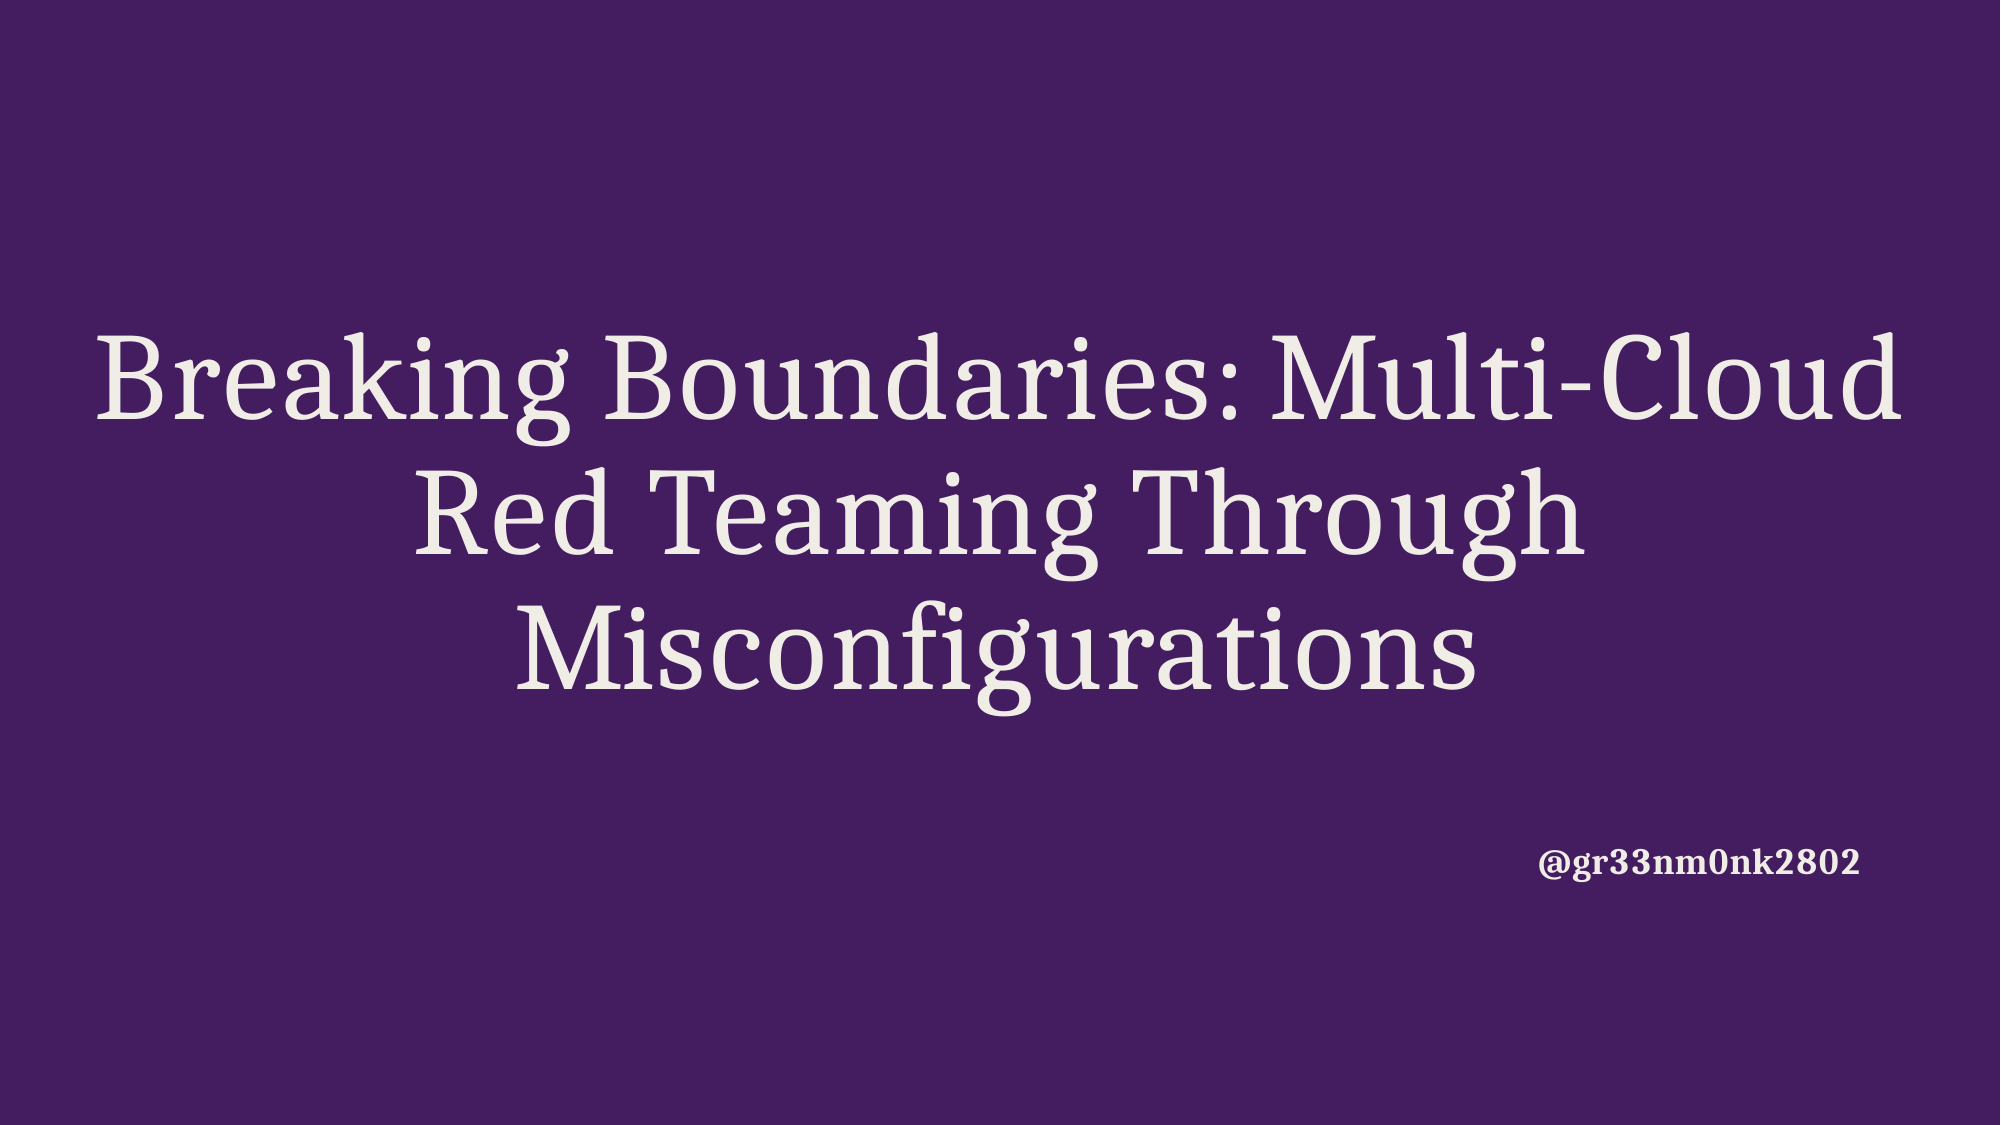

# Breaking Boundaries: Multi-Cloud Red Teaming Through Misconfigurations
@gr33nm0nk2802